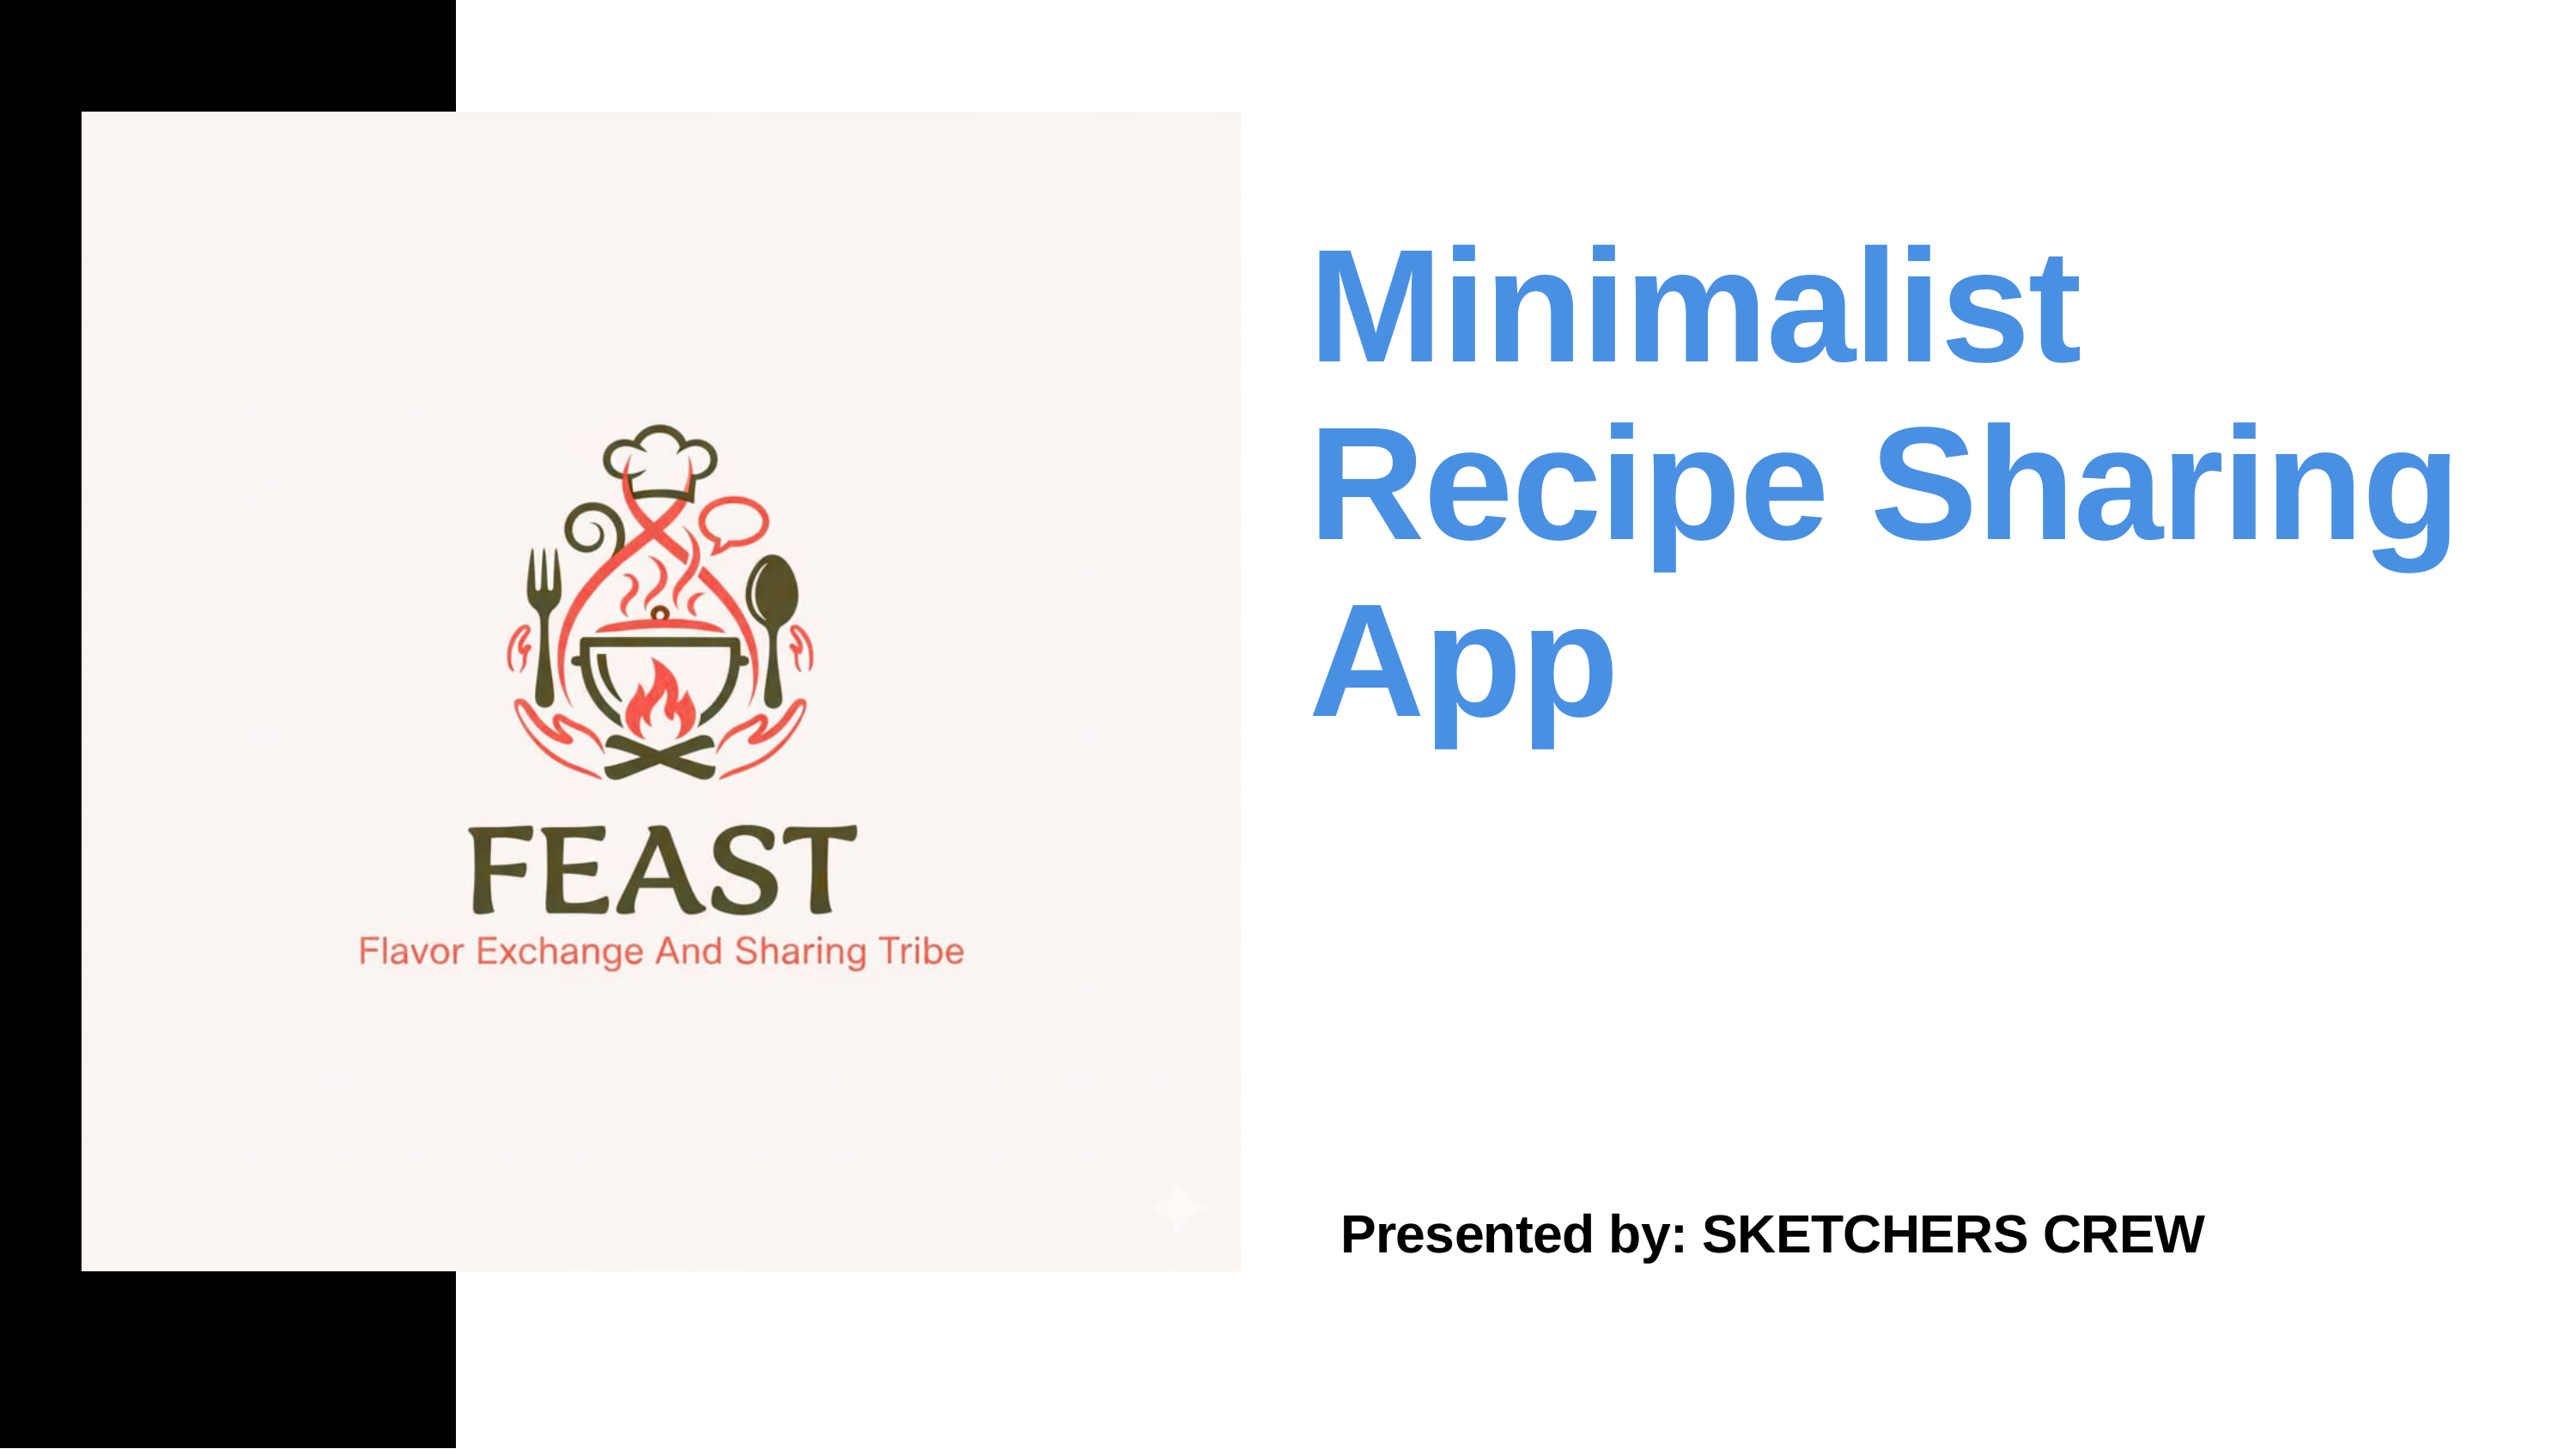

Minimalist Recipe Sharing App
Presented by: SKETCHERS CREW